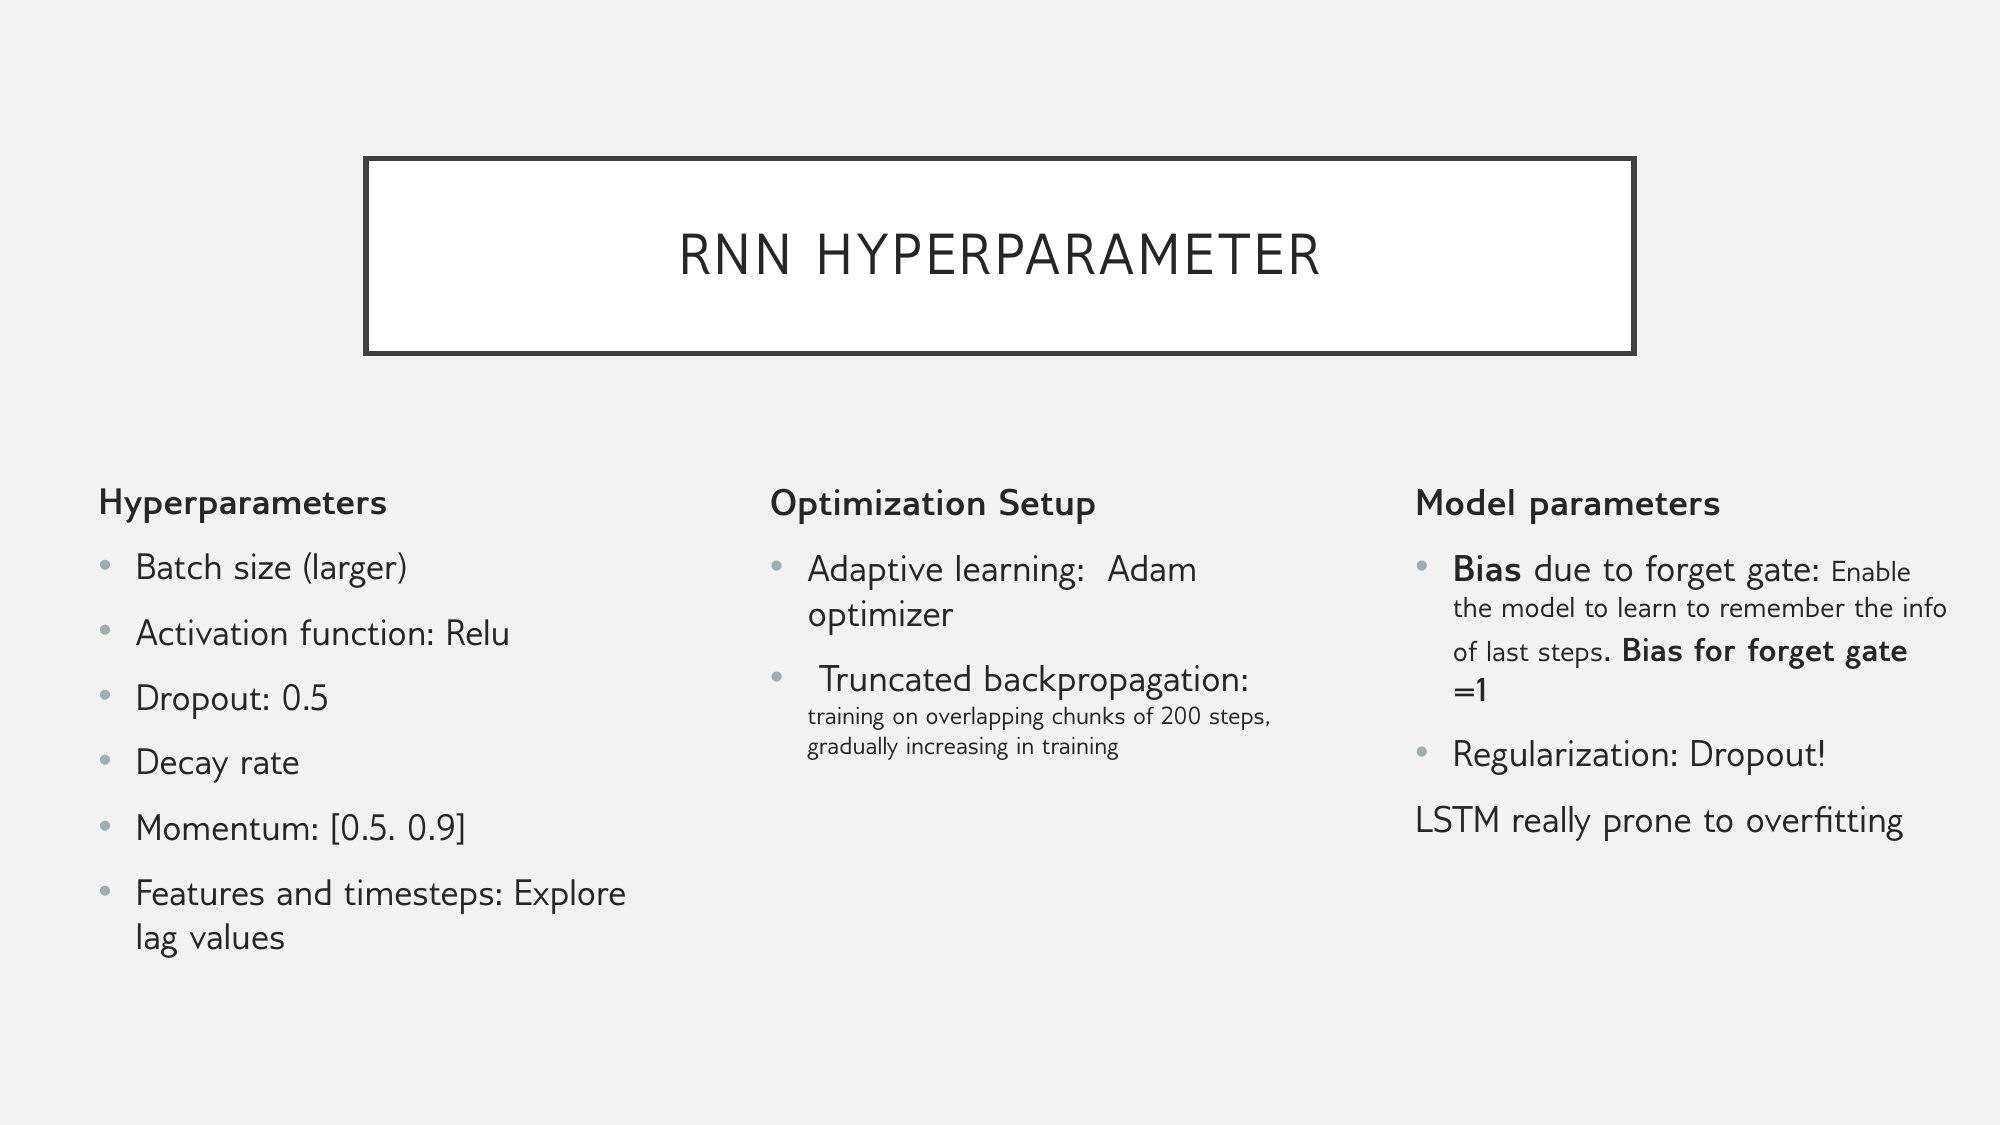

# RNN Hyperparameter
Model parameters
Bias due to forget gate: Enable the model to learn to remember the info of last steps. Bias for forget gate =1
Regularization: Dropout!
LSTM really prone to overfitting
Hyperparameters
Batch size (larger)
Activation function: Relu
Dropout: 0.5
Decay rate
Momentum: [0.5. 0.9]
Features and timesteps: Explore lag values
Optimization Setup
Adaptive learning:  Adam optimizer
 Truncated backpropagation: training on overlapping chunks of 200 steps, gradually increasing in training